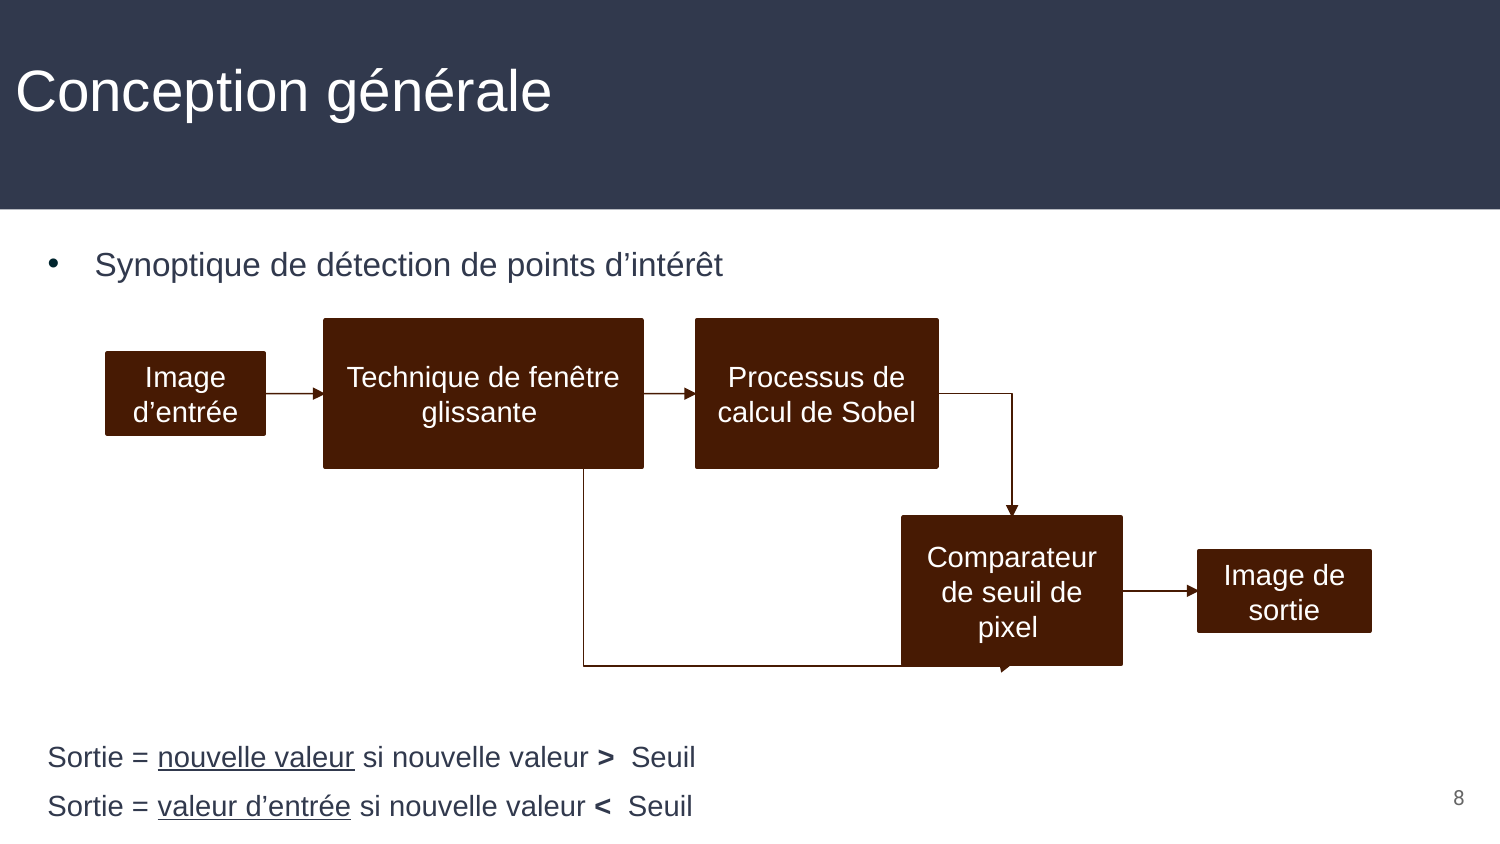

Conception générale
Synoptique de détection de points d’intérêt

Processus de calcul de Sobel
Technique de fenêtre glissante
Image d’entrée
Comparateur de seuil de pixel
Image de sortie
Sortie = nouvelle valeur si nouvelle valeur >  Seuil
8
Sortie = valeur d’entrée si nouvelle valeur <  Seuil